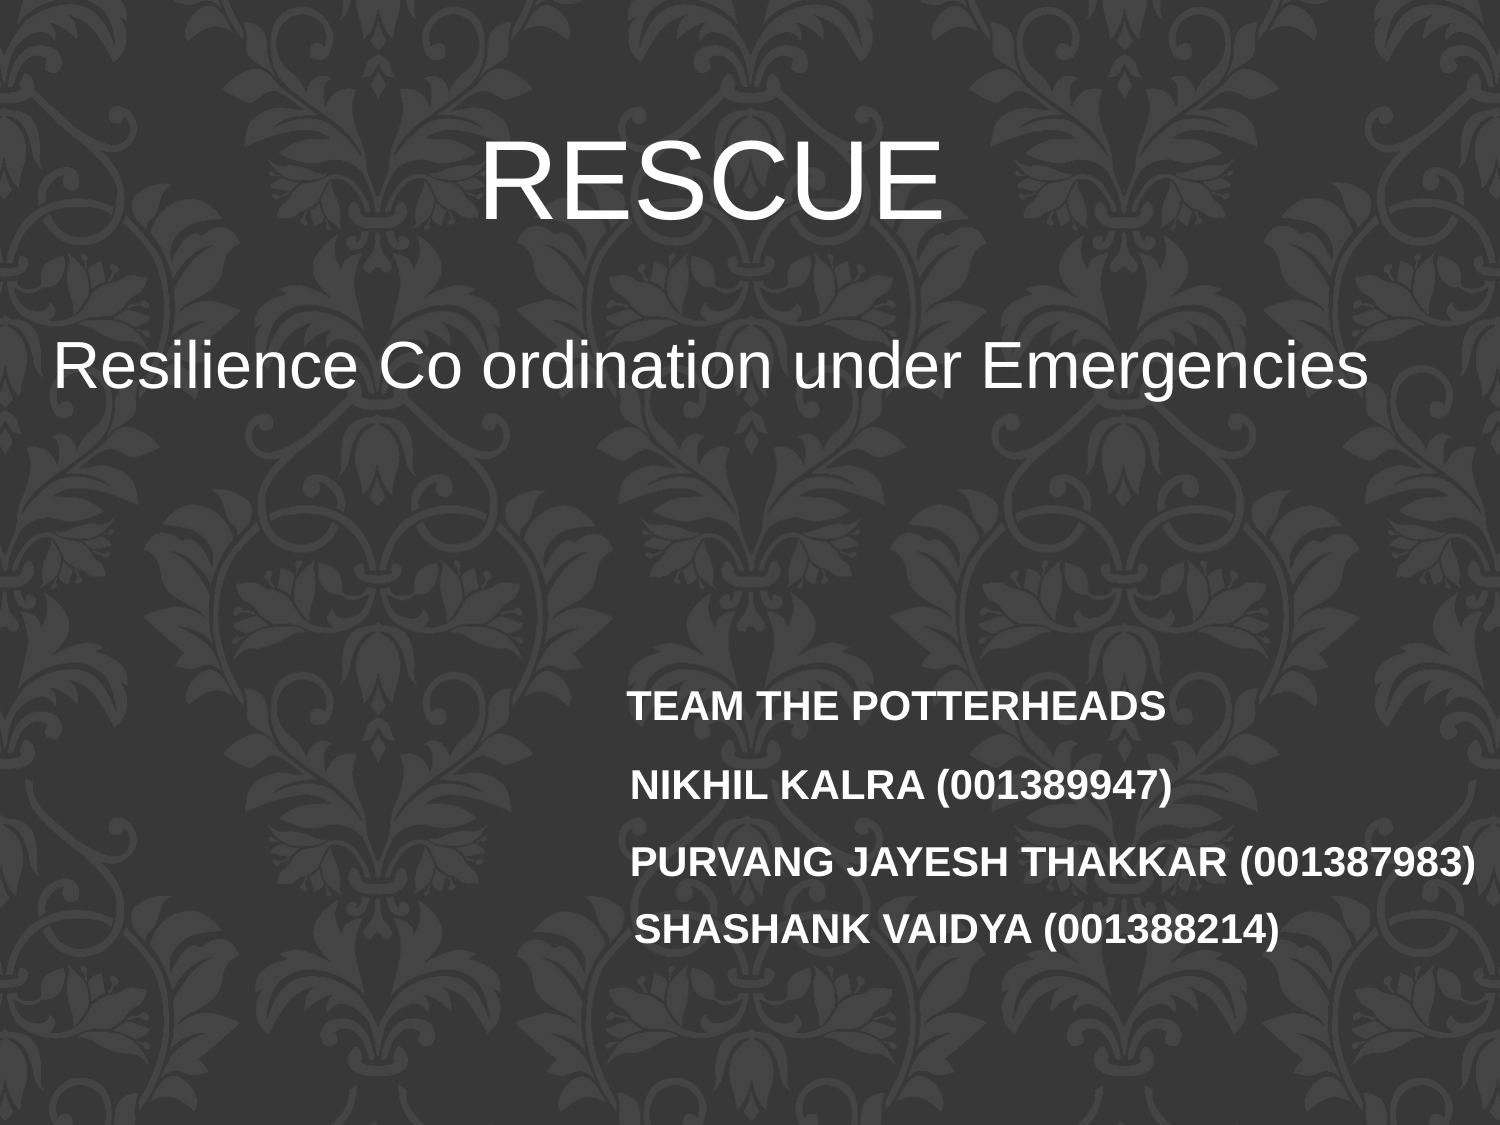

RESCUE

Resilience Co ordination under Emergencies
TEAM THE POTTERHEADS
NIKHIL KALRA (001389947)
PURVANG JAYESH THAKKAR (001387983)
SHASHANK VAIDYA (001388214)